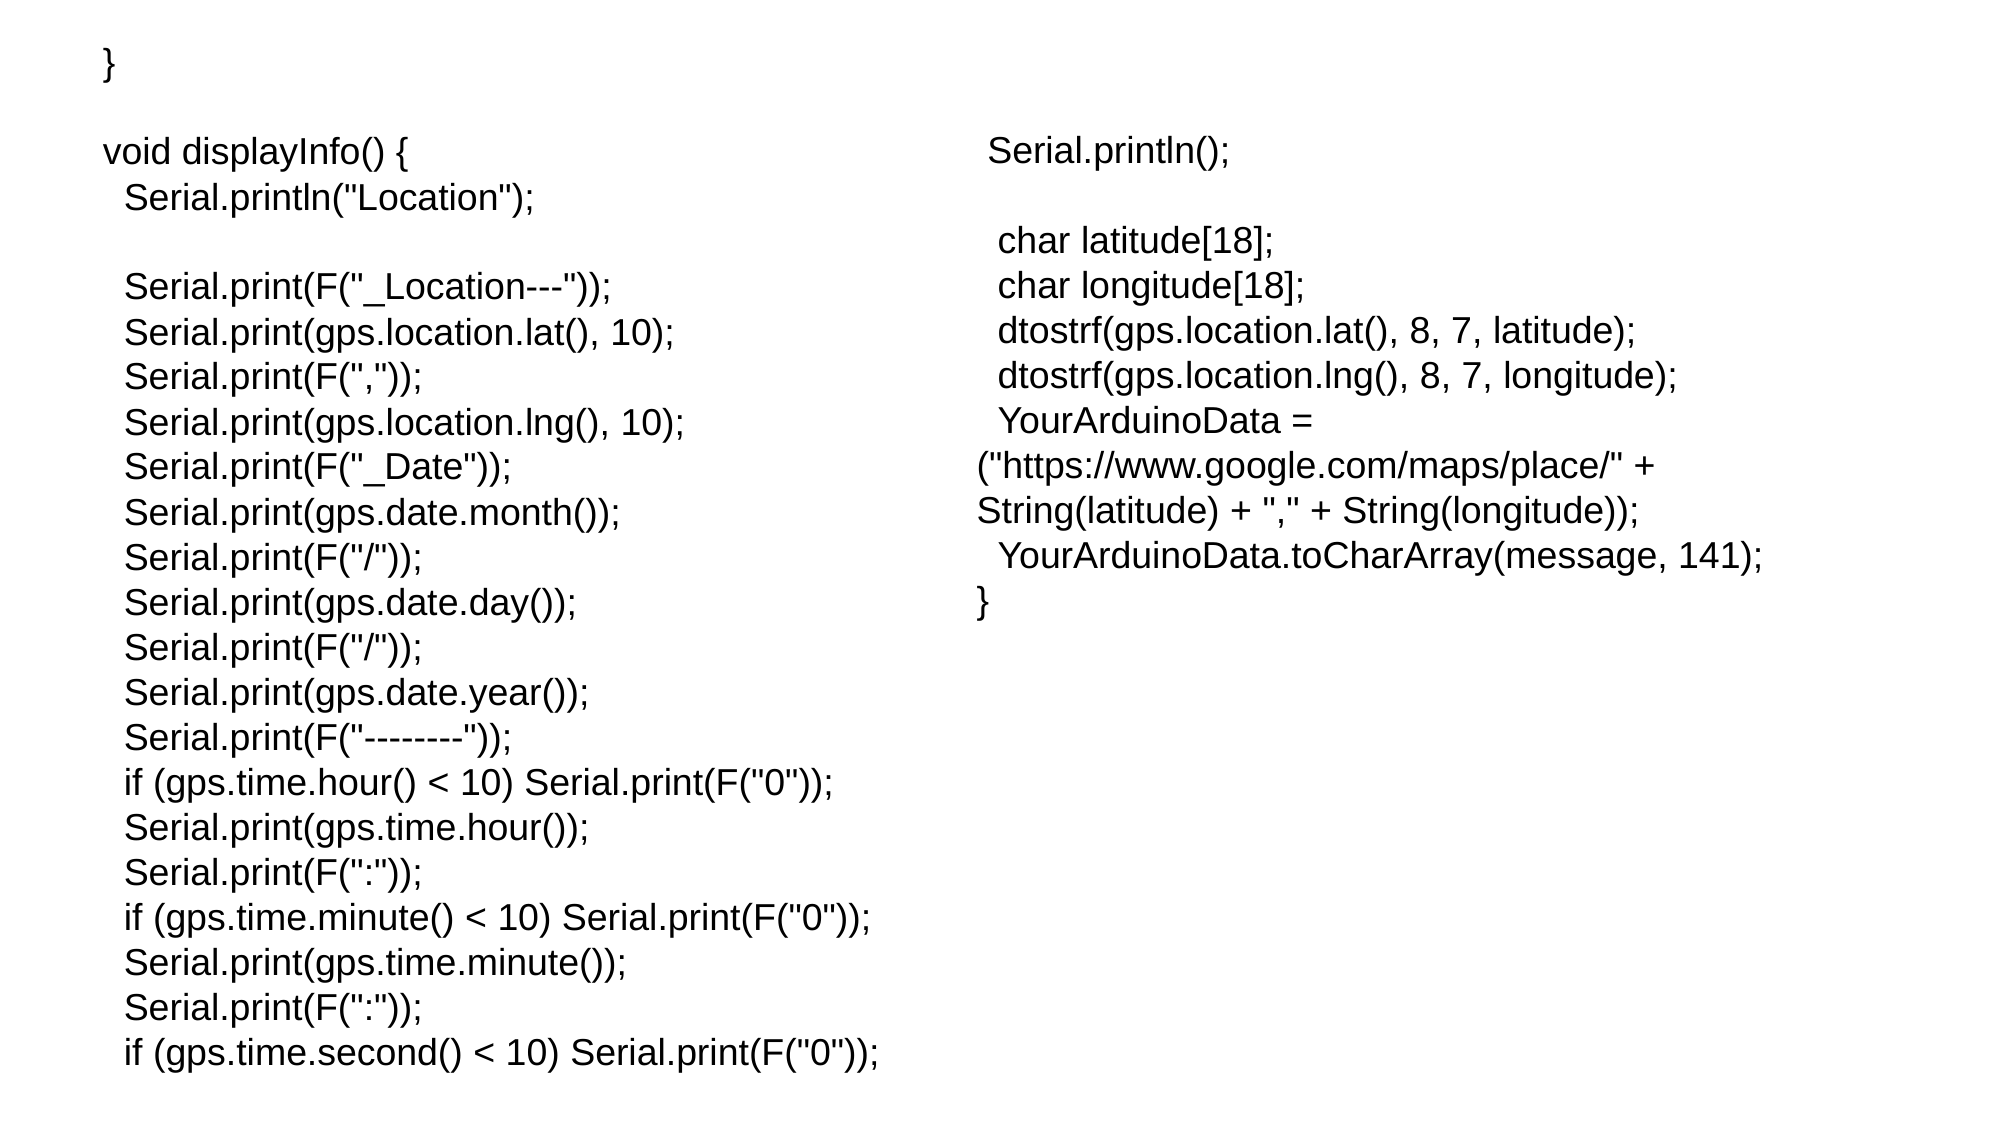

}

void displayInfo() {
  Serial.println("Location");

  Serial.print(F("_Location---"));
  Serial.print(gps.location.lat(), 10);
  Serial.print(F(","));
  Serial.print(gps.location.lng(), 10);
  Serial.print(F("_Date"));
  Serial.print(gps.date.month());
  Serial.print(F("/"));
  Serial.print(gps.date.day());
  Serial.print(F("/"));
  Serial.print(gps.date.year());
  Serial.print(F("--------"));
  if (gps.time.hour() < 10) Serial.print(F("0"));
  Serial.print(gps.time.hour());
  Serial.print(F(":"));
  if (gps.time.minute() < 10) Serial.print(F("0"));
  Serial.print(gps.time.minute());
  Serial.print(F(":"));
  if (gps.time.second() < 10) Serial.print(F("0"));
 Serial.println();

  char latitude[18];
  char longitude[18];
  dtostrf(gps.location.lat(), 8, 7, latitude);
  dtostrf(gps.location.lng(), 8, 7, longitude);
  YourArduinoData = ("https://www.google.com/maps/place/" + String(latitude) + "," + String(longitude));
  YourArduinoData.toCharArray(message, 141);
}